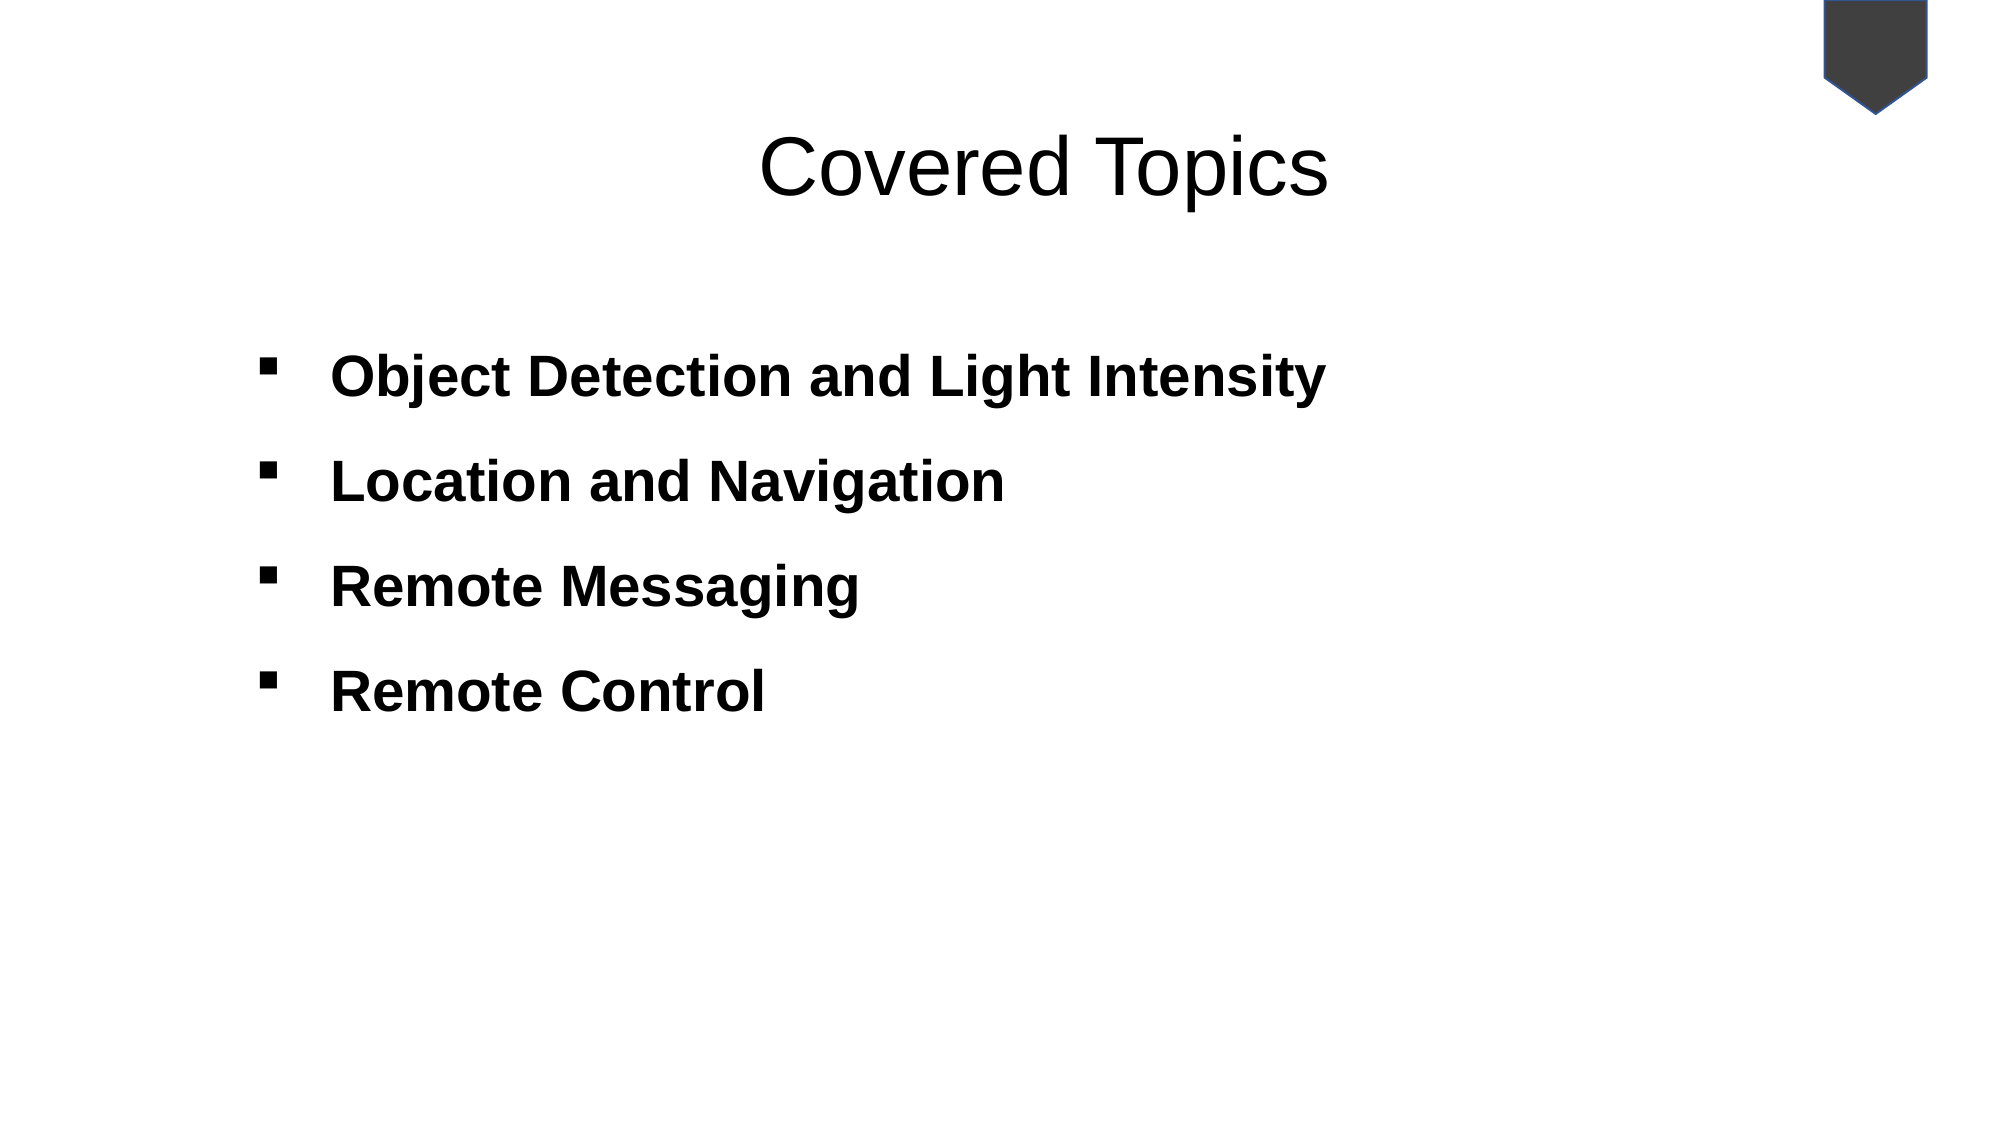

Predictis
                     Covered Topics
Object Detection and Light Intensity
Location and Navigation
Remote Messaging
Remote Control

A Medical Decision Making Daignosis System